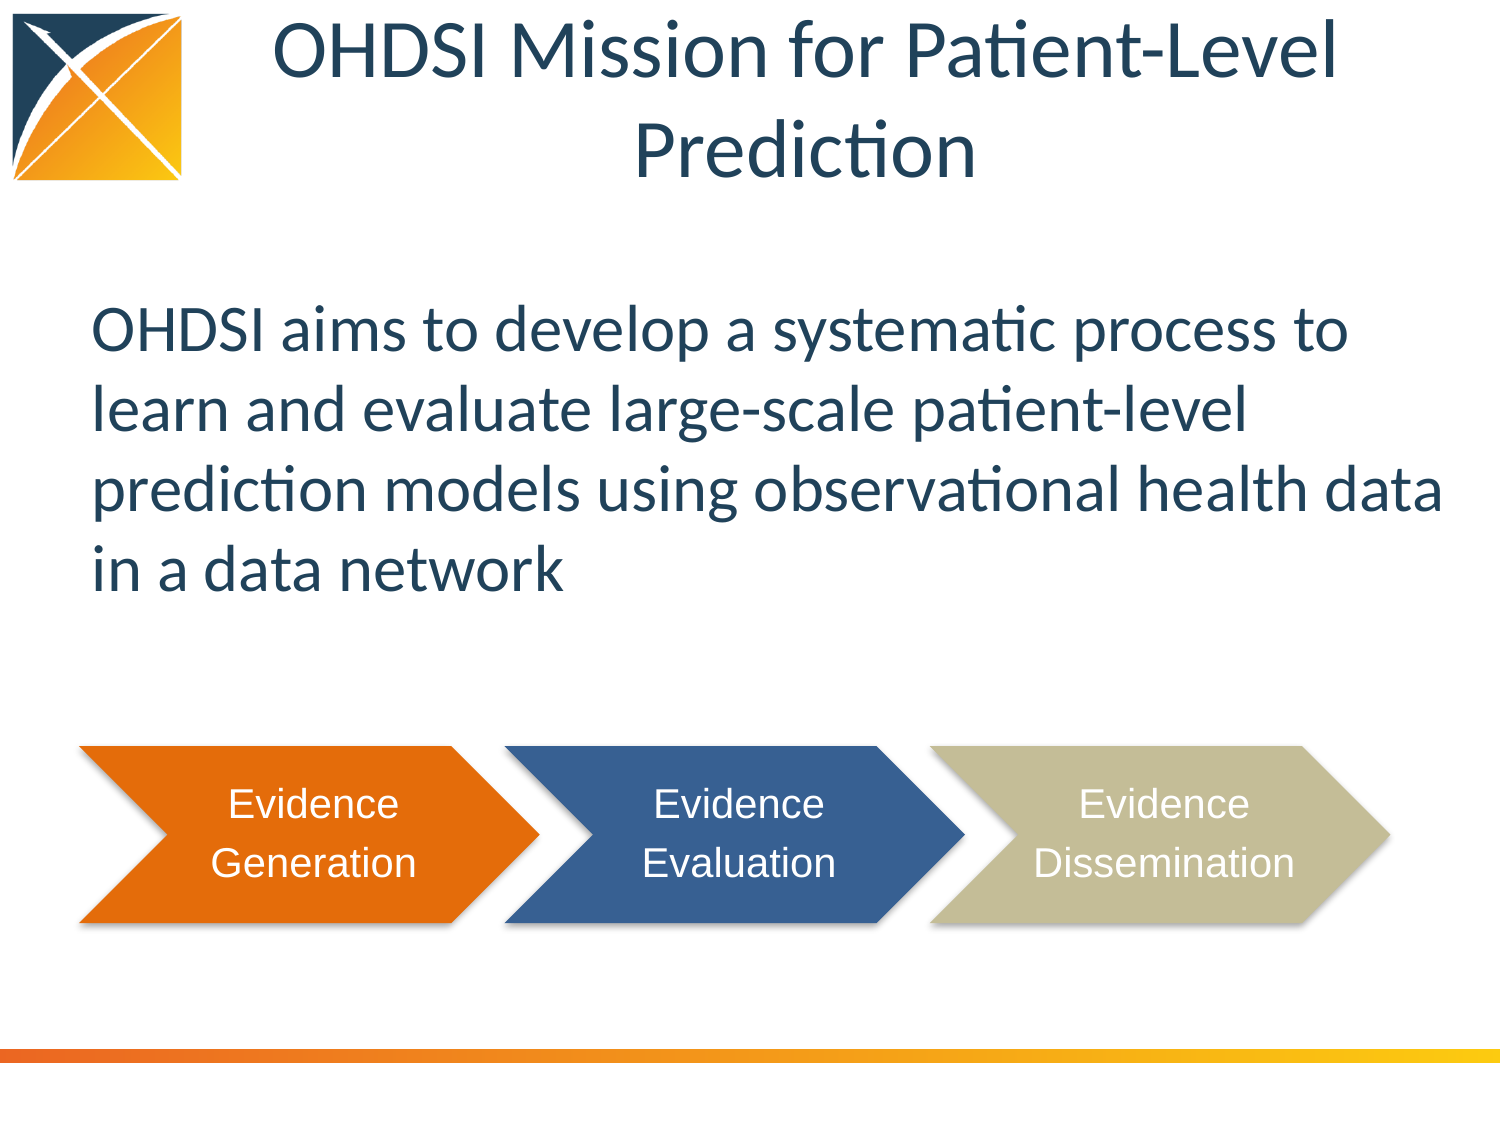

# OHDSI Mission for Patient-Level Prediction

OHDSI aims to develop a systematic process to learn and evaluate large-scale patient-level prediction models using observational health data in a data network

Evidence
Generation

Evidence
Evaluation
Evidence
Dissemination